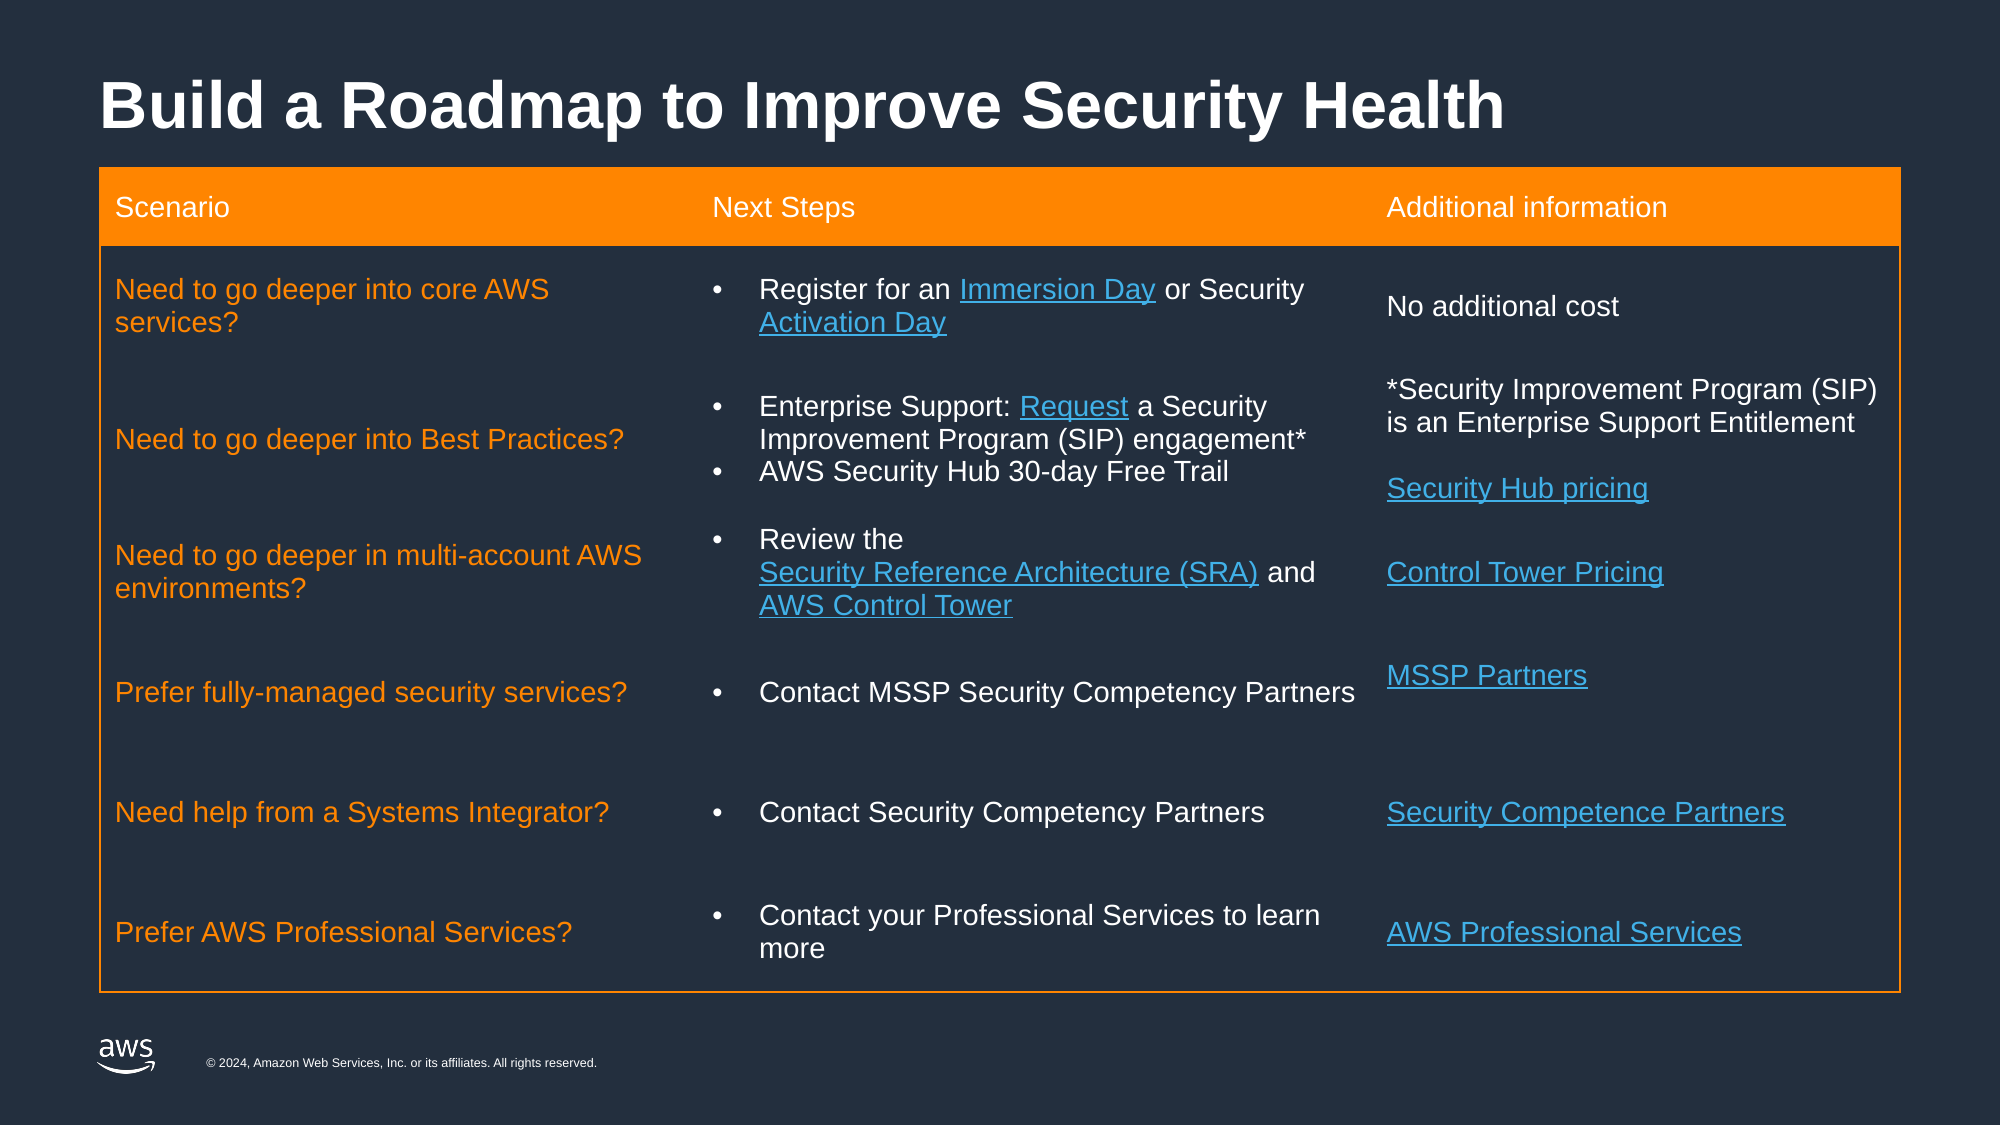

# Build a Roadmap to Improve Security Health
| Scenario | Next Steps | Additional information |
| --- | --- | --- |
| Need to go deeper into core AWS services? | Register for an Immersion Day or Security Activation Day | No additional cost |
| Need to go deeper into Best Practices? | Enterprise Support: Request a Security Improvement Program (SIP) engagement\* AWS Security Hub 30-day Free Trail | \*Security Improvement Program (SIP) is an Enterprise Support Entitlement Security Hub pricing |
| Need to go deeper in multi-account AWS environments? | Review the Security Reference Architecture (SRA) and AWS Control Tower | Control Tower Pricing |
| Prefer fully-managed security services? | Contact MSSP Security Competency Partners | MSSP Partners |
| Need help from a Systems Integrator? | Contact Security Competency Partners | Security Competence Partners |
| Prefer AWS Professional Services? | Contact your Professional Services to learn more | AWS Professional Services |